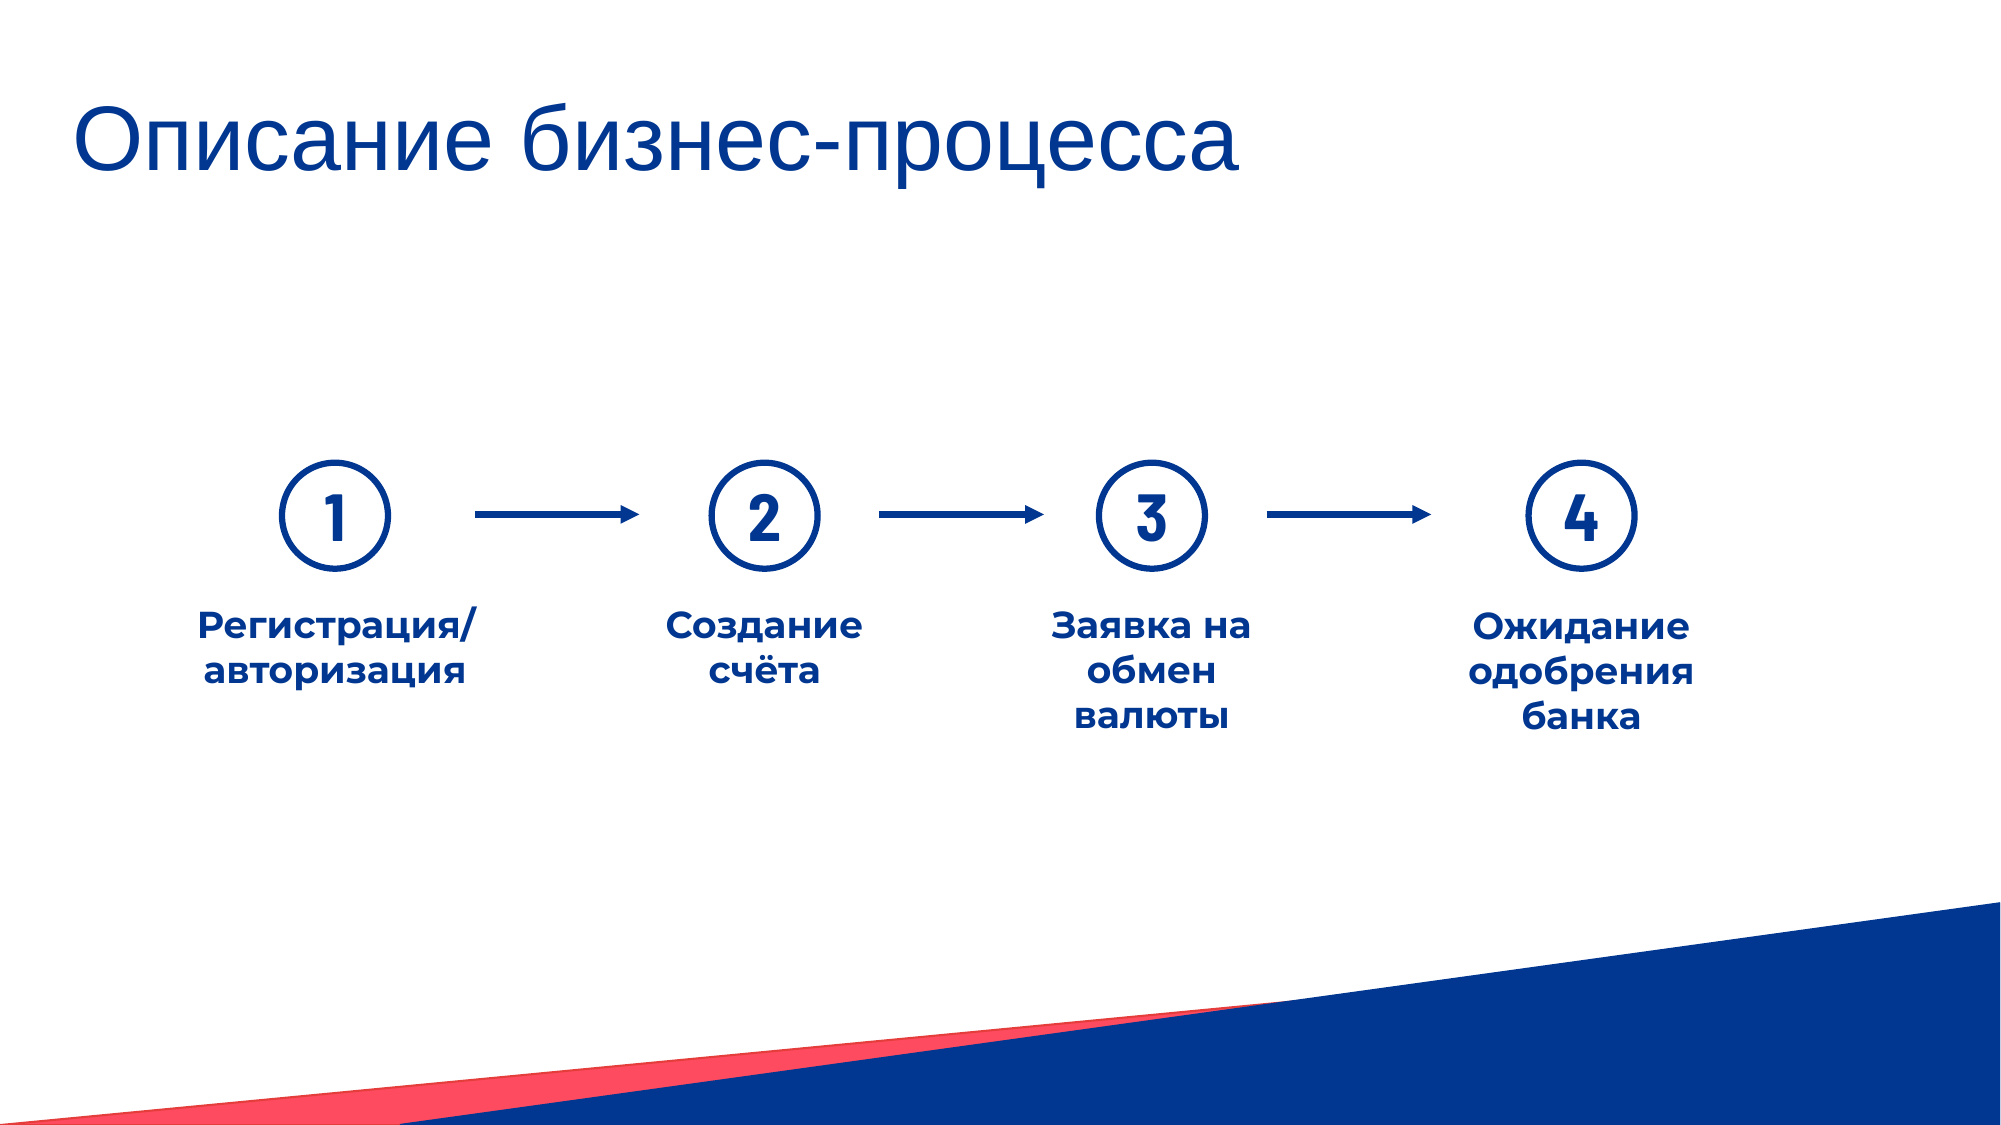

# Описание бизнес-процесса

2

4

1

3
Регистрация/авторизация
Создание счёта
Заявка на обмен валюты
Ожидание одобрения банка